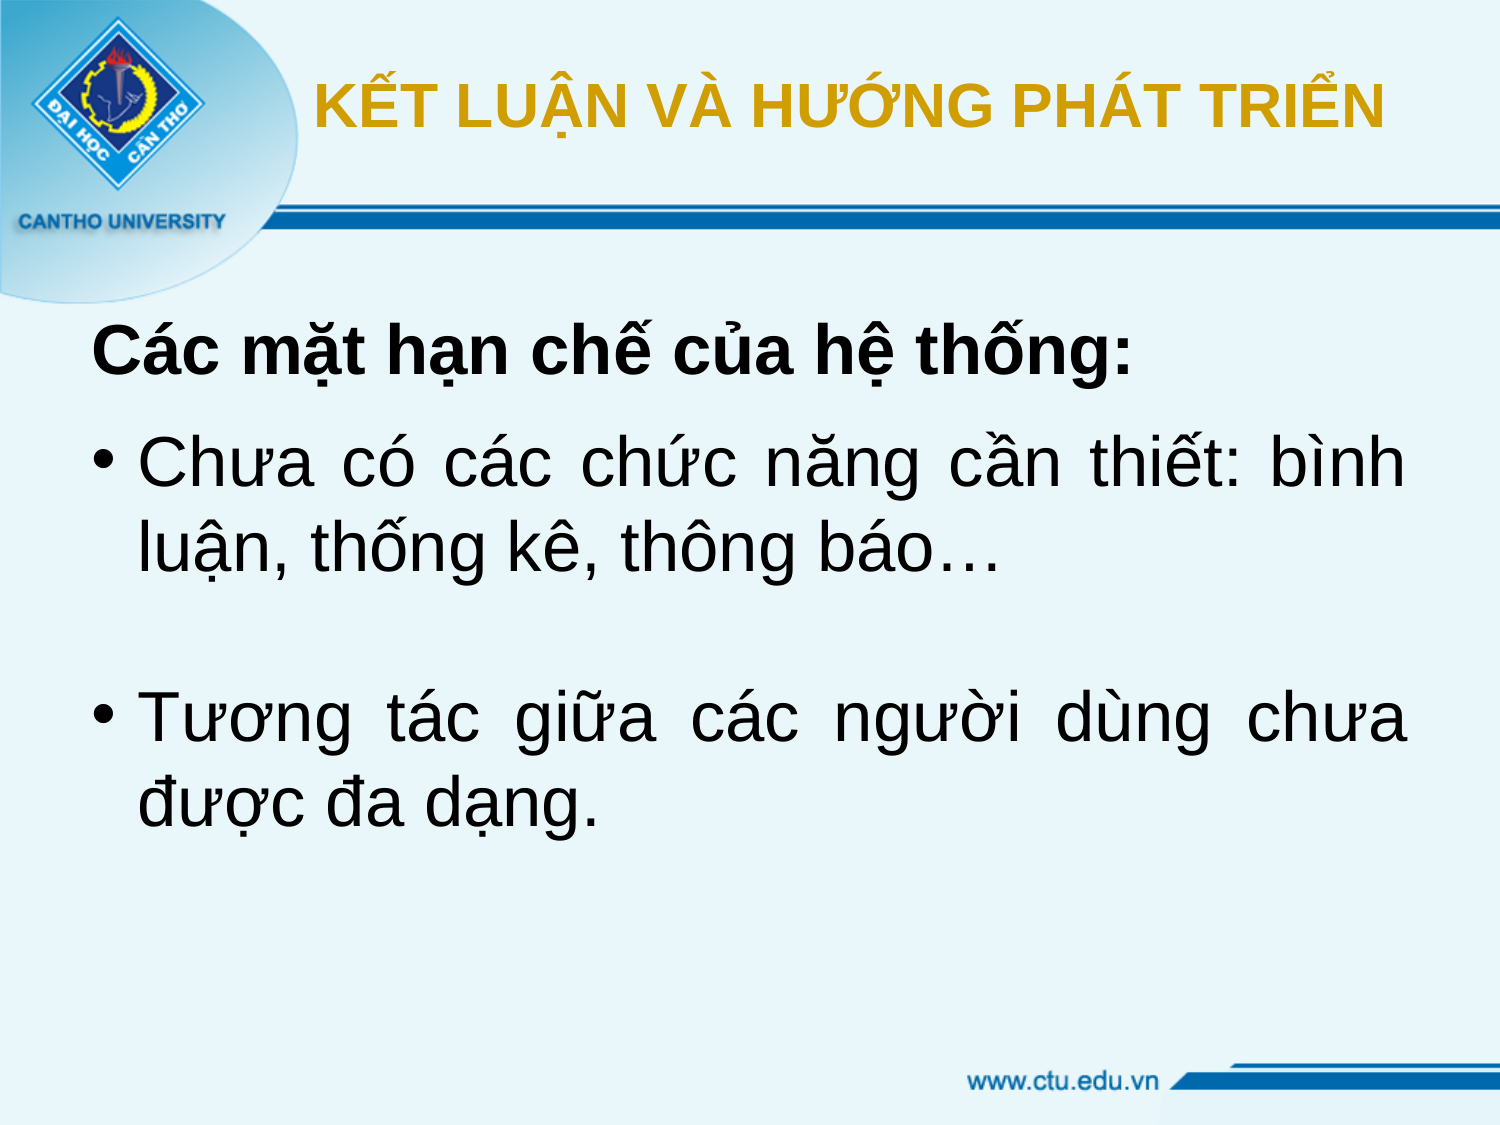

# KẾT LUẬN VÀ HƯỚNG PHÁT TRIỂN
Các mặt hạn chế của hệ thống:
Chưa có các chức năng cần thiết: bình luận, thống kê, thông báo…

Tương tác giữa các người dùng chưa được đa dạng.